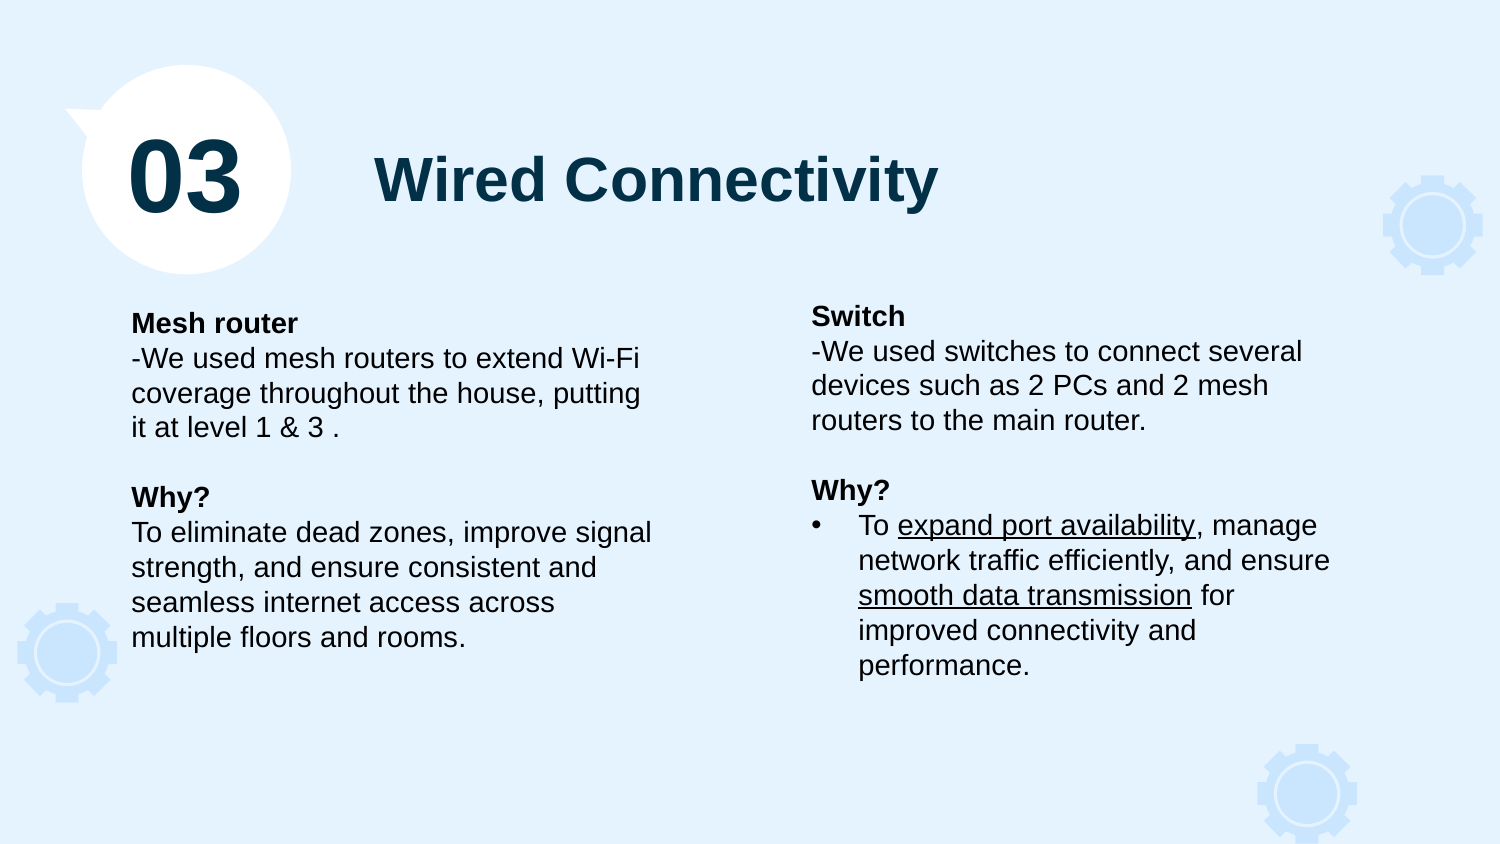

03
# Wired Connectivity
Switch
-We used switches to connect several devices such as 2 PCs and 2 mesh routers to the main router.

Why?
To expand port availability, manage network traffic efficiently, and ensure smooth data transmission for improved connectivity and performance.

Mesh router
-We used mesh routers to extend Wi-Fi coverage throughout the house, putting it at level 1 & 3 .

Why?
To eliminate dead zones, improve signal strength, and ensure consistent and seamless internet access across multiple floors and rooms.